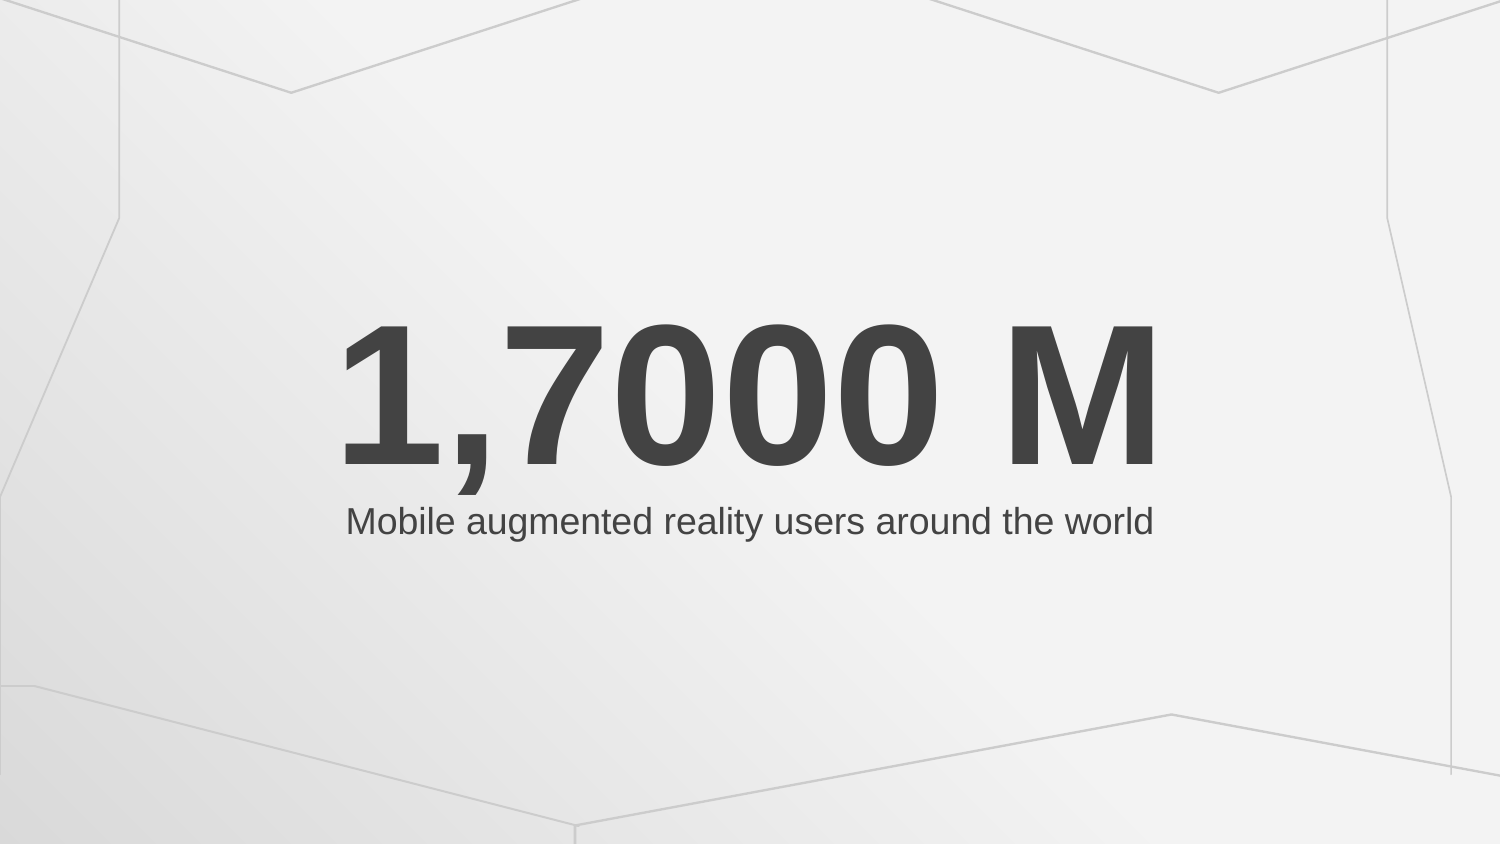

# 1,7000 M
Mobile augmented reality users around the world